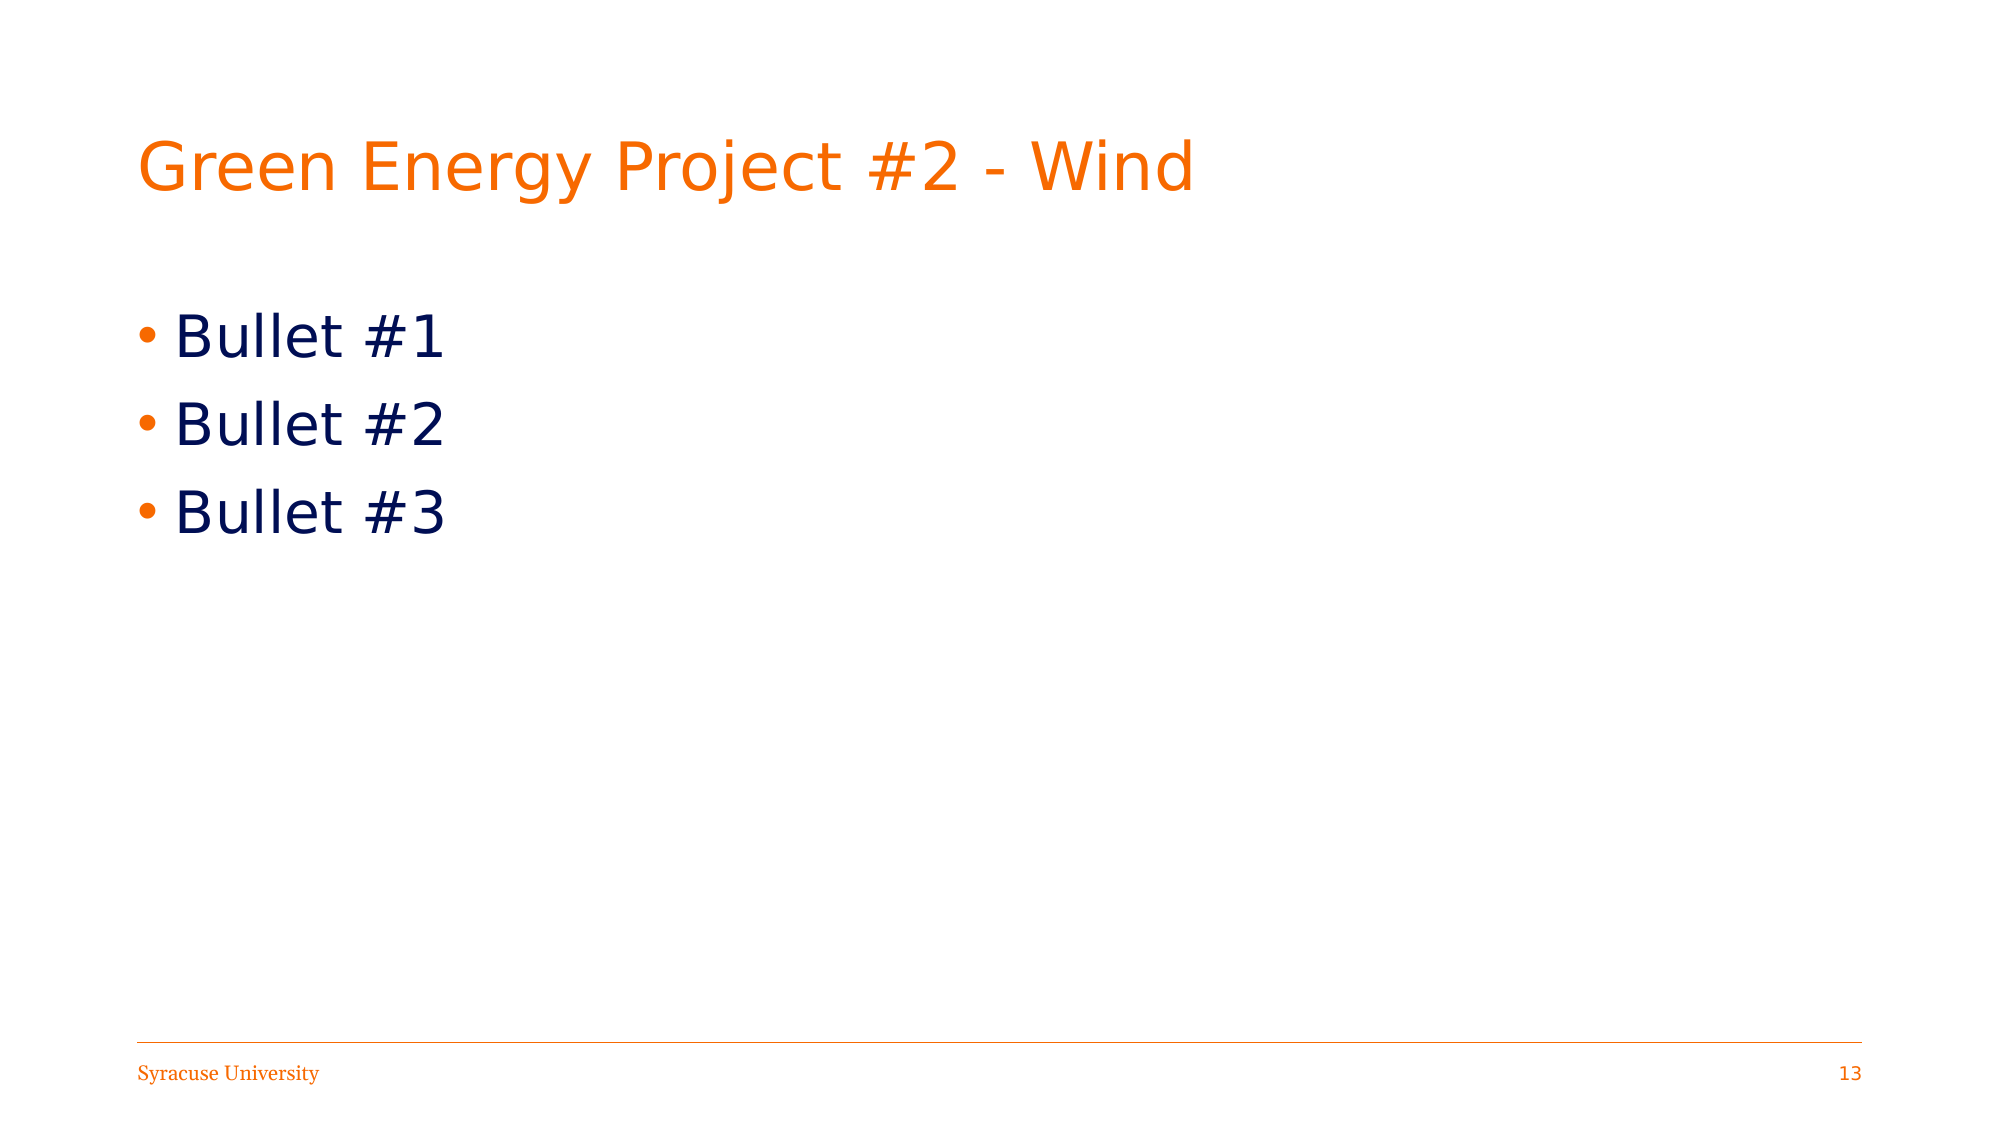

# Green Energy Project #2 - Wind
Bullet #1
Bullet #2
Bullet #3